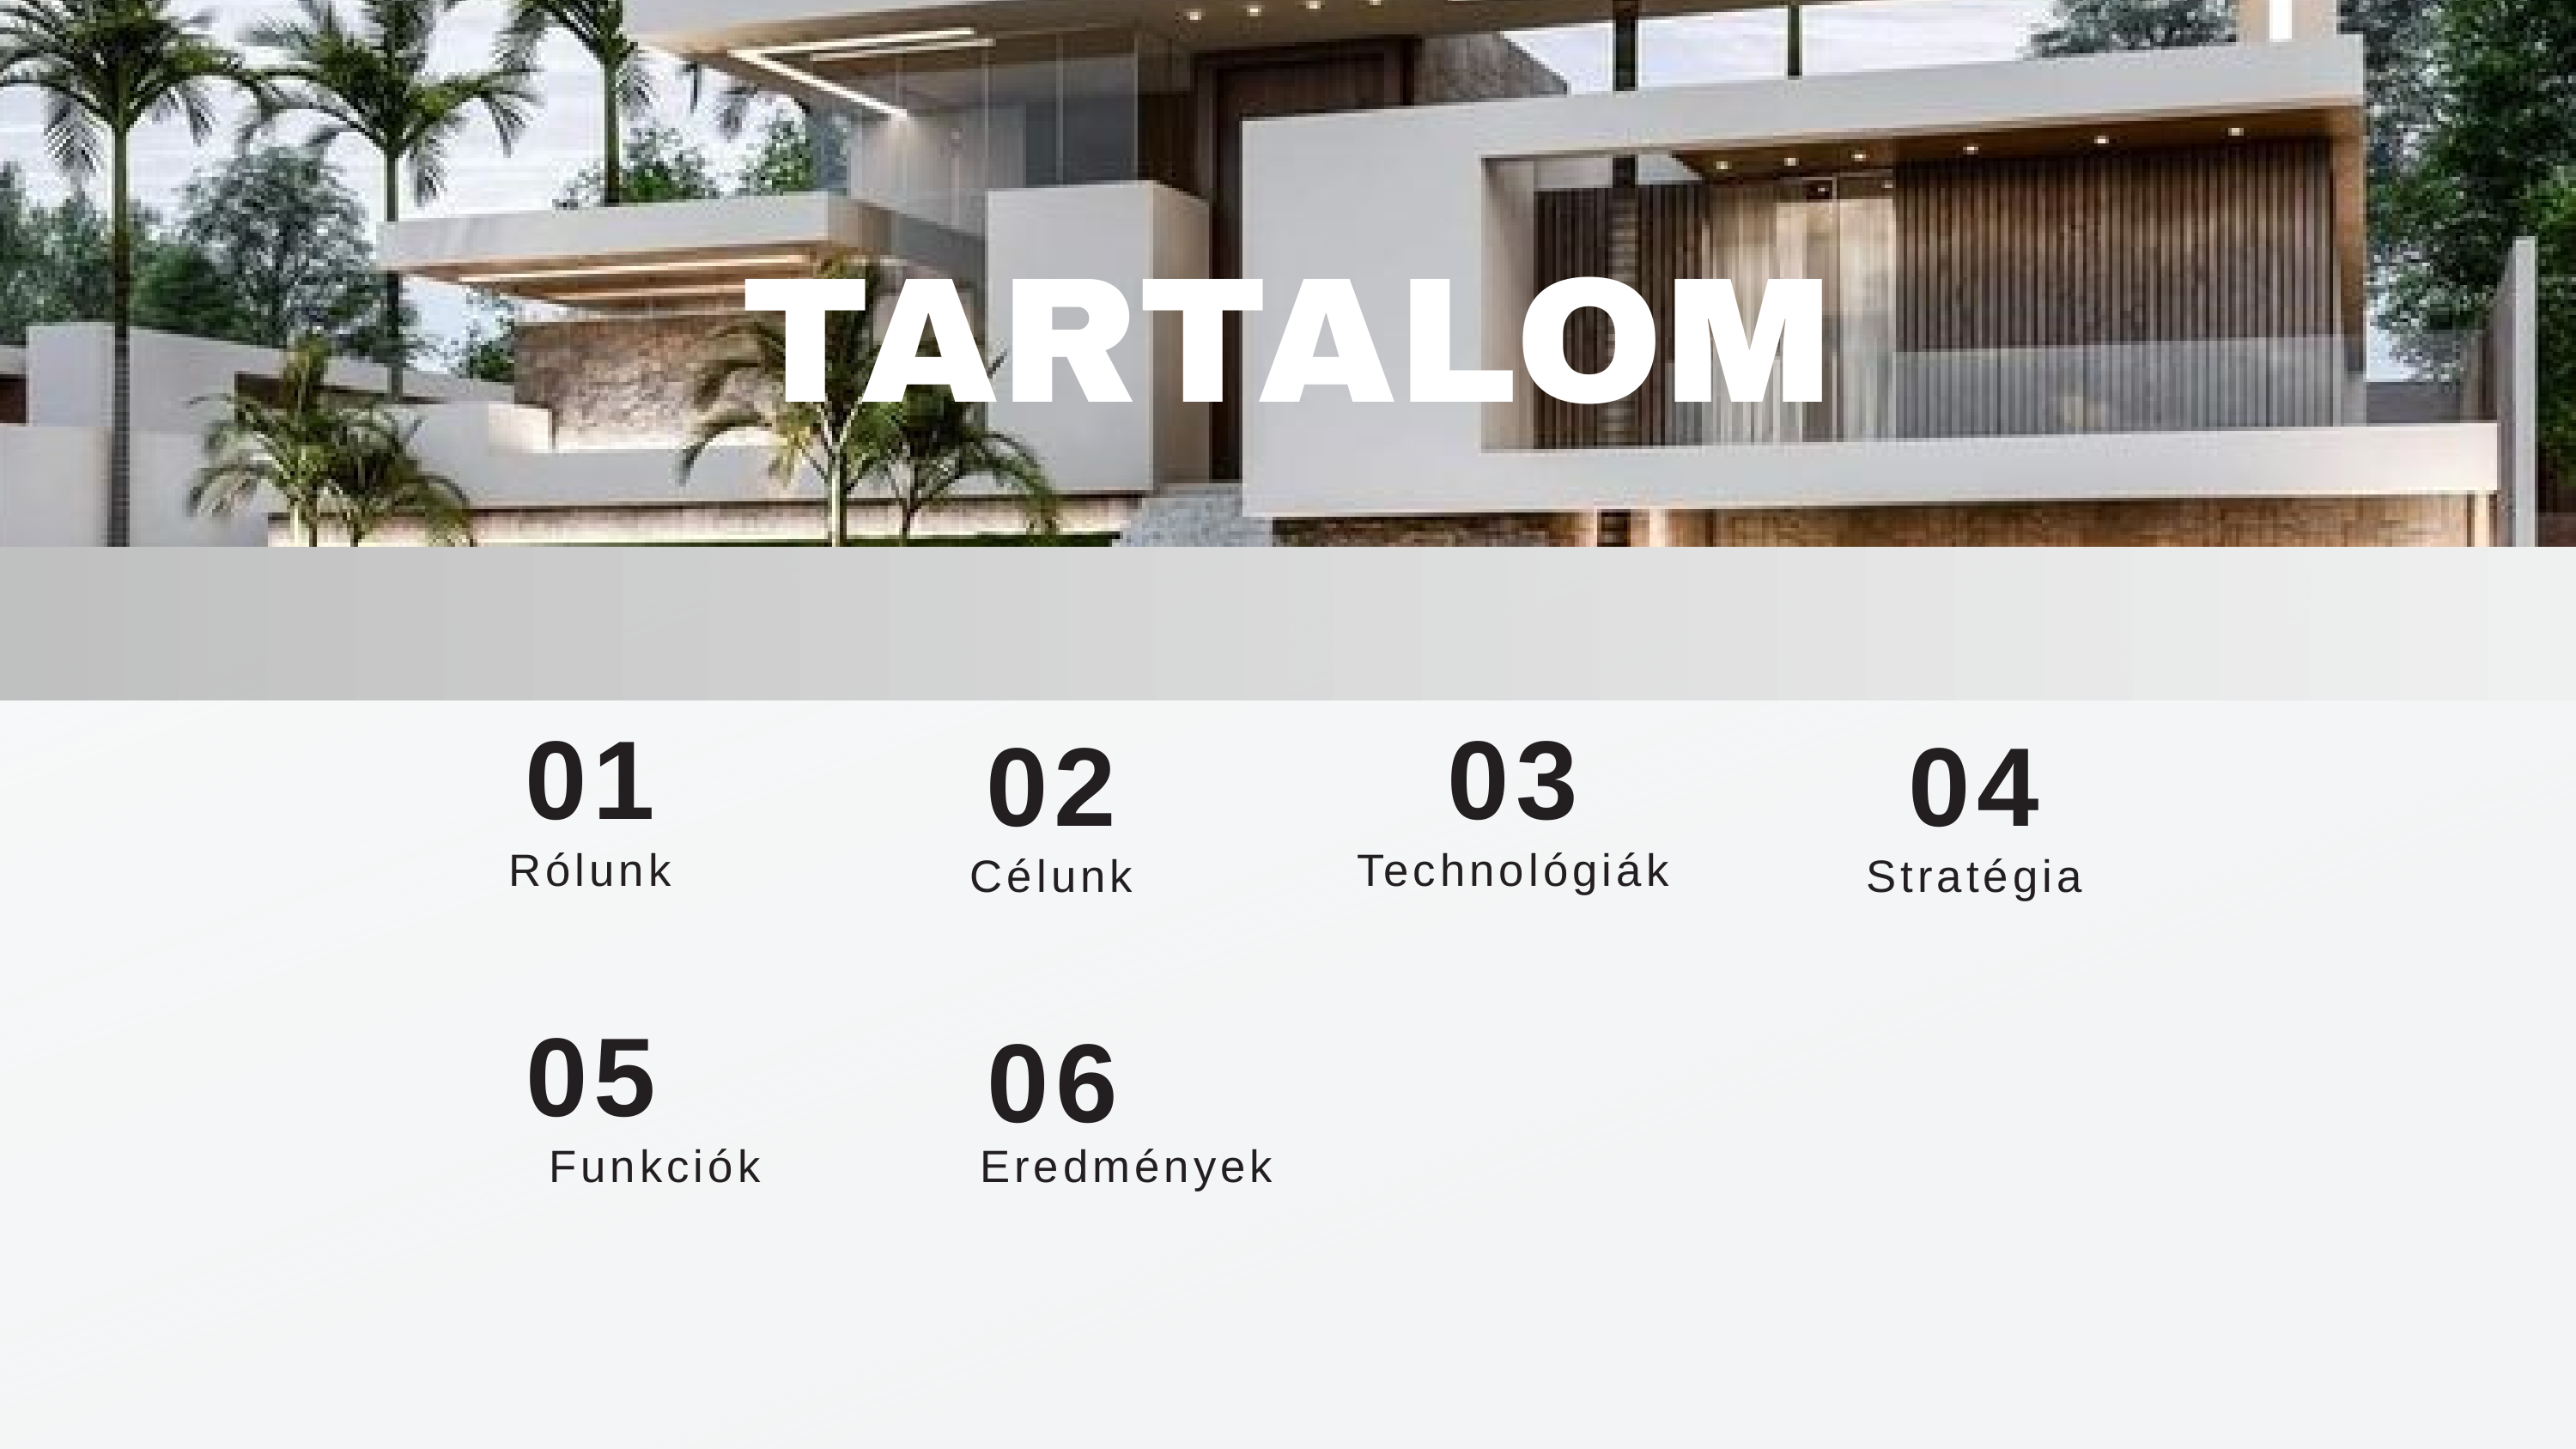

TARTALOM
01
03
02
04
Rólunk
Technológiák
Célunk
Stratégia
05
06
Funkciók
Eredmények